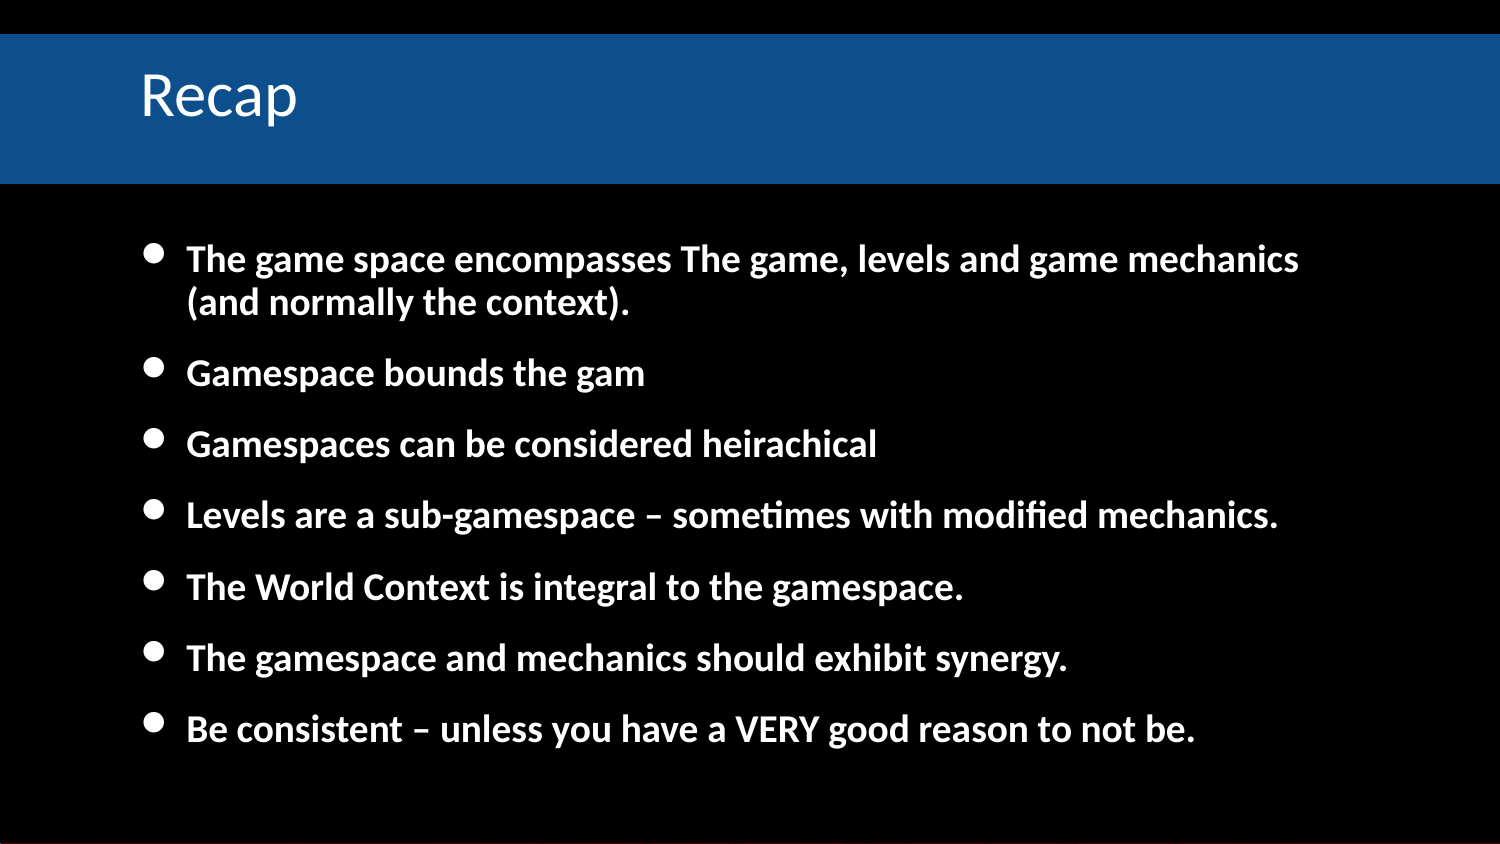

# Recap
The game space encompasses The game, levels and game mechanics (and normally the context).
Gamespace bounds the gam
Gamespaces can be considered heirachical
Levels are a sub-gamespace – sometimes with modified mechanics.
The World Context is integral to the gamespace.
The gamespace and mechanics should exhibit synergy.
Be consistent – unless you have a VERY good reason to not be.